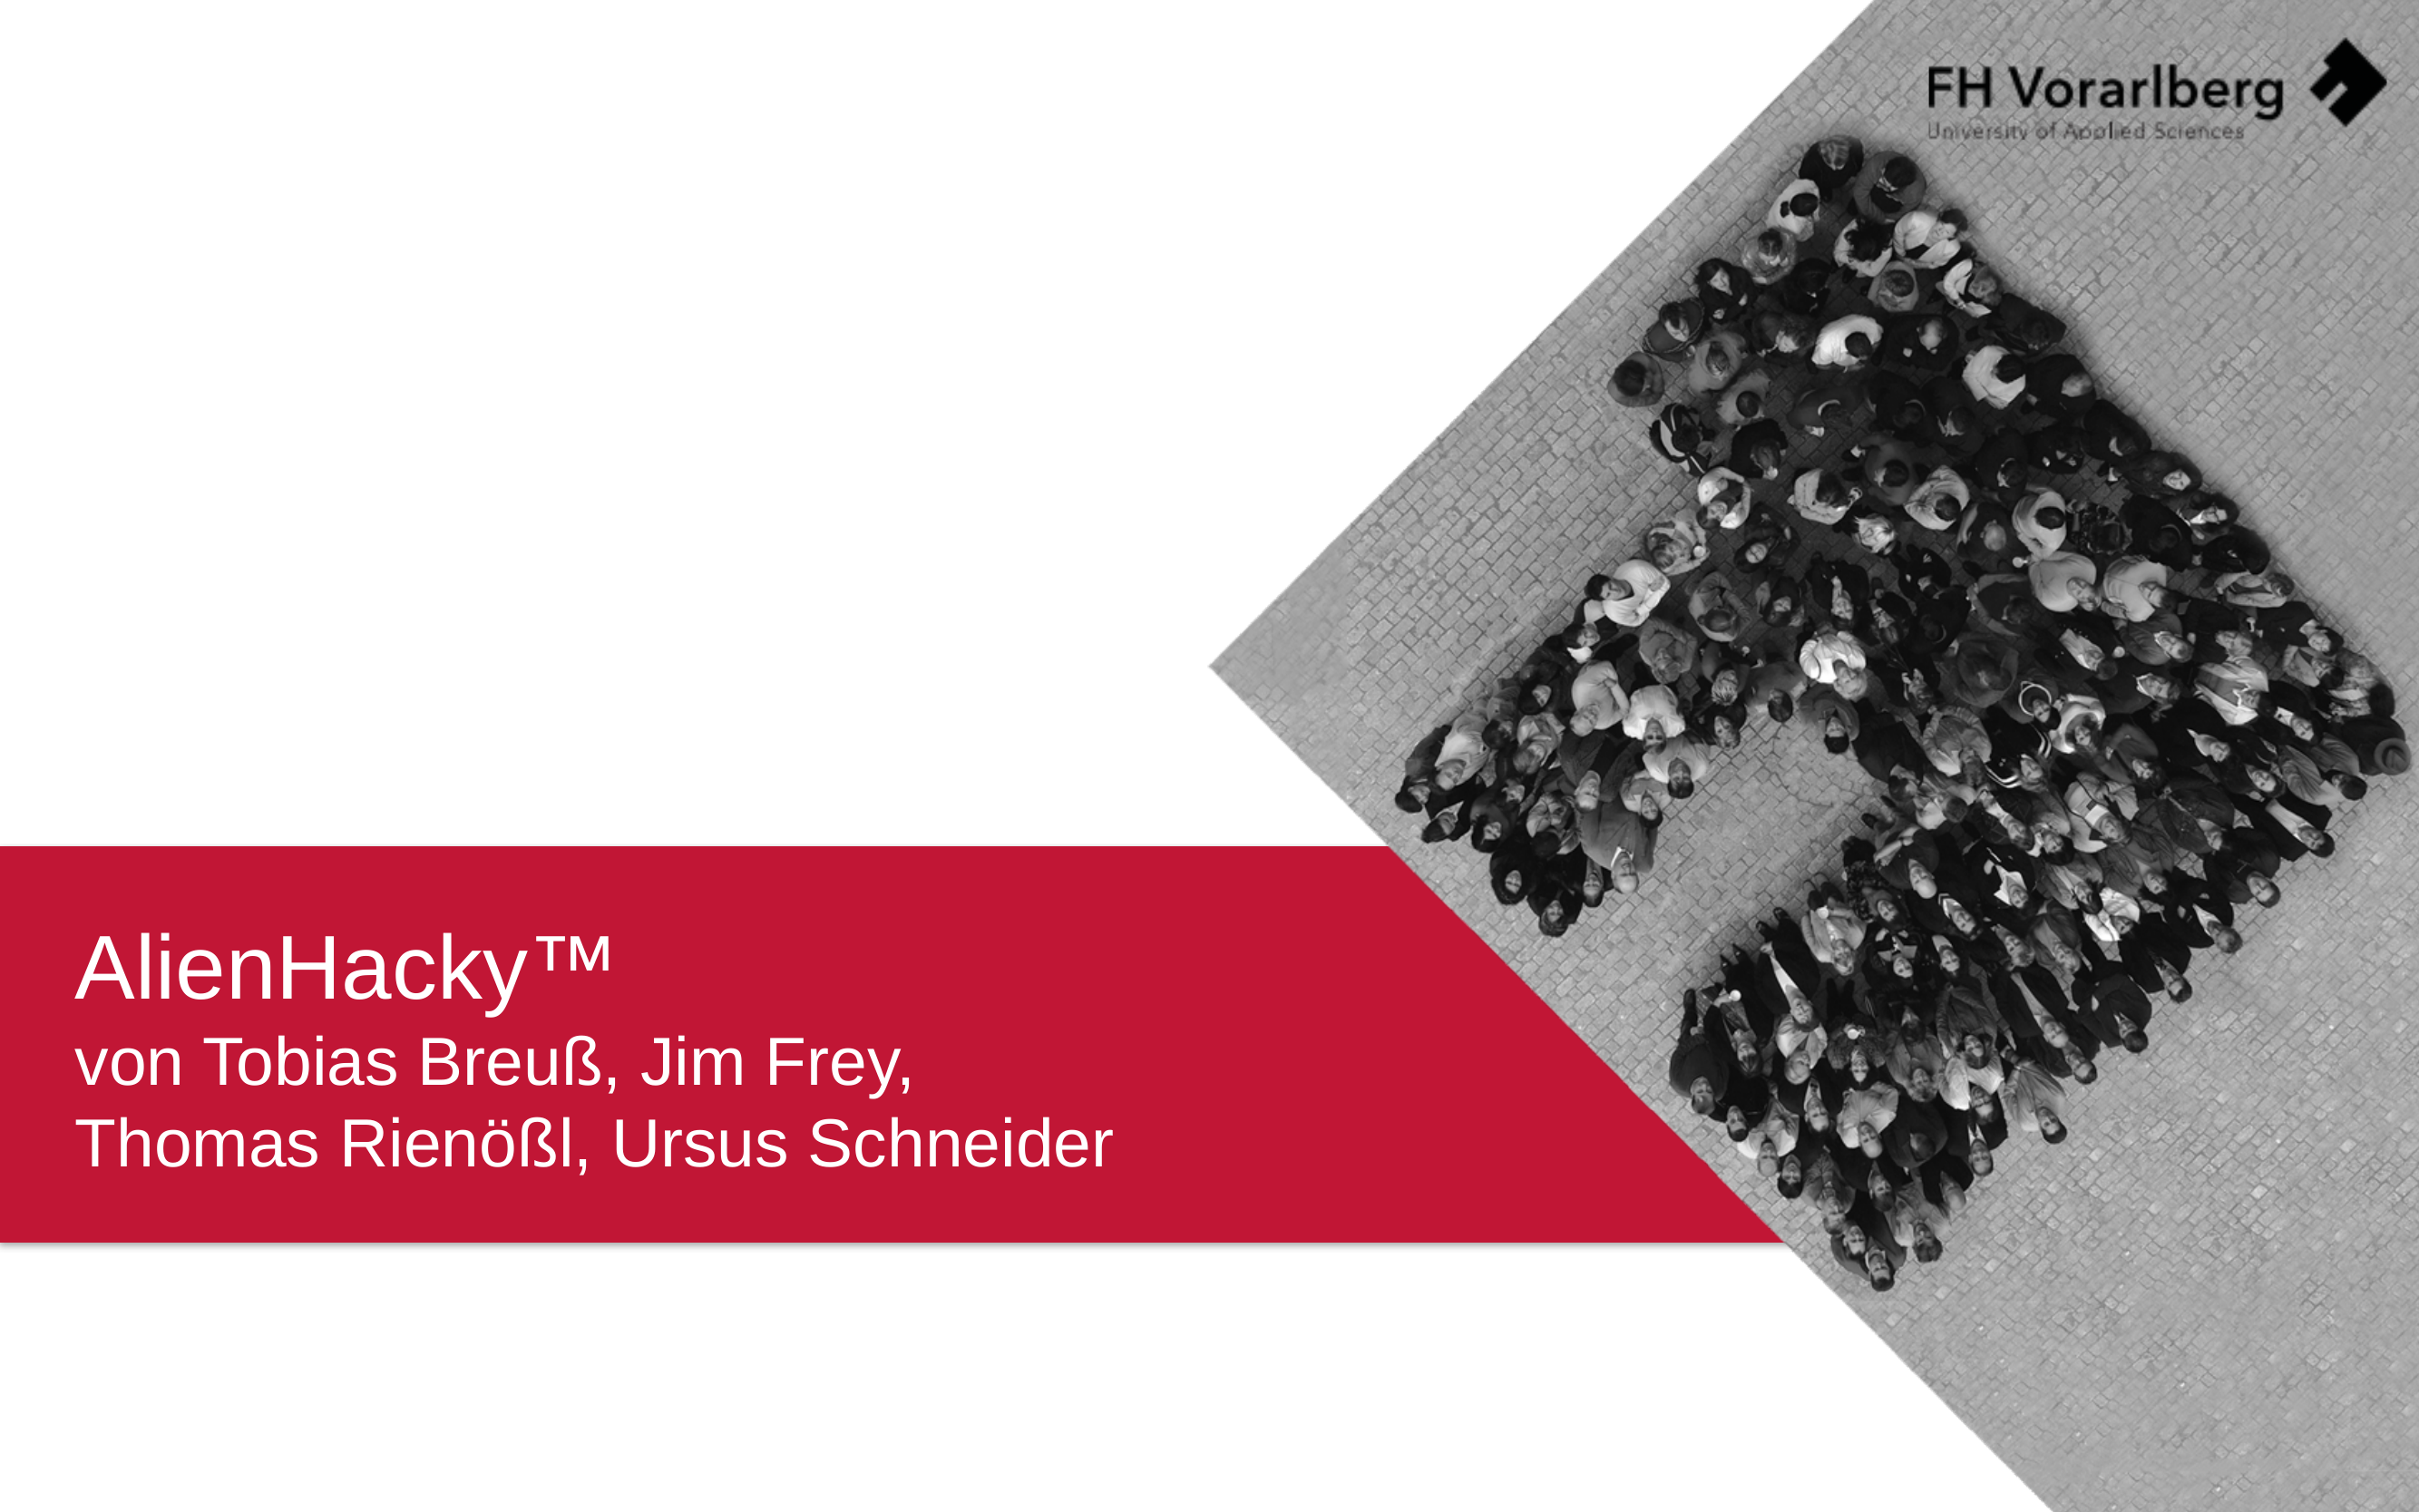

# AlienHacky™ von Tobias Breuß, Jim Frey, Thomas Rienößl, Ursus Schneider